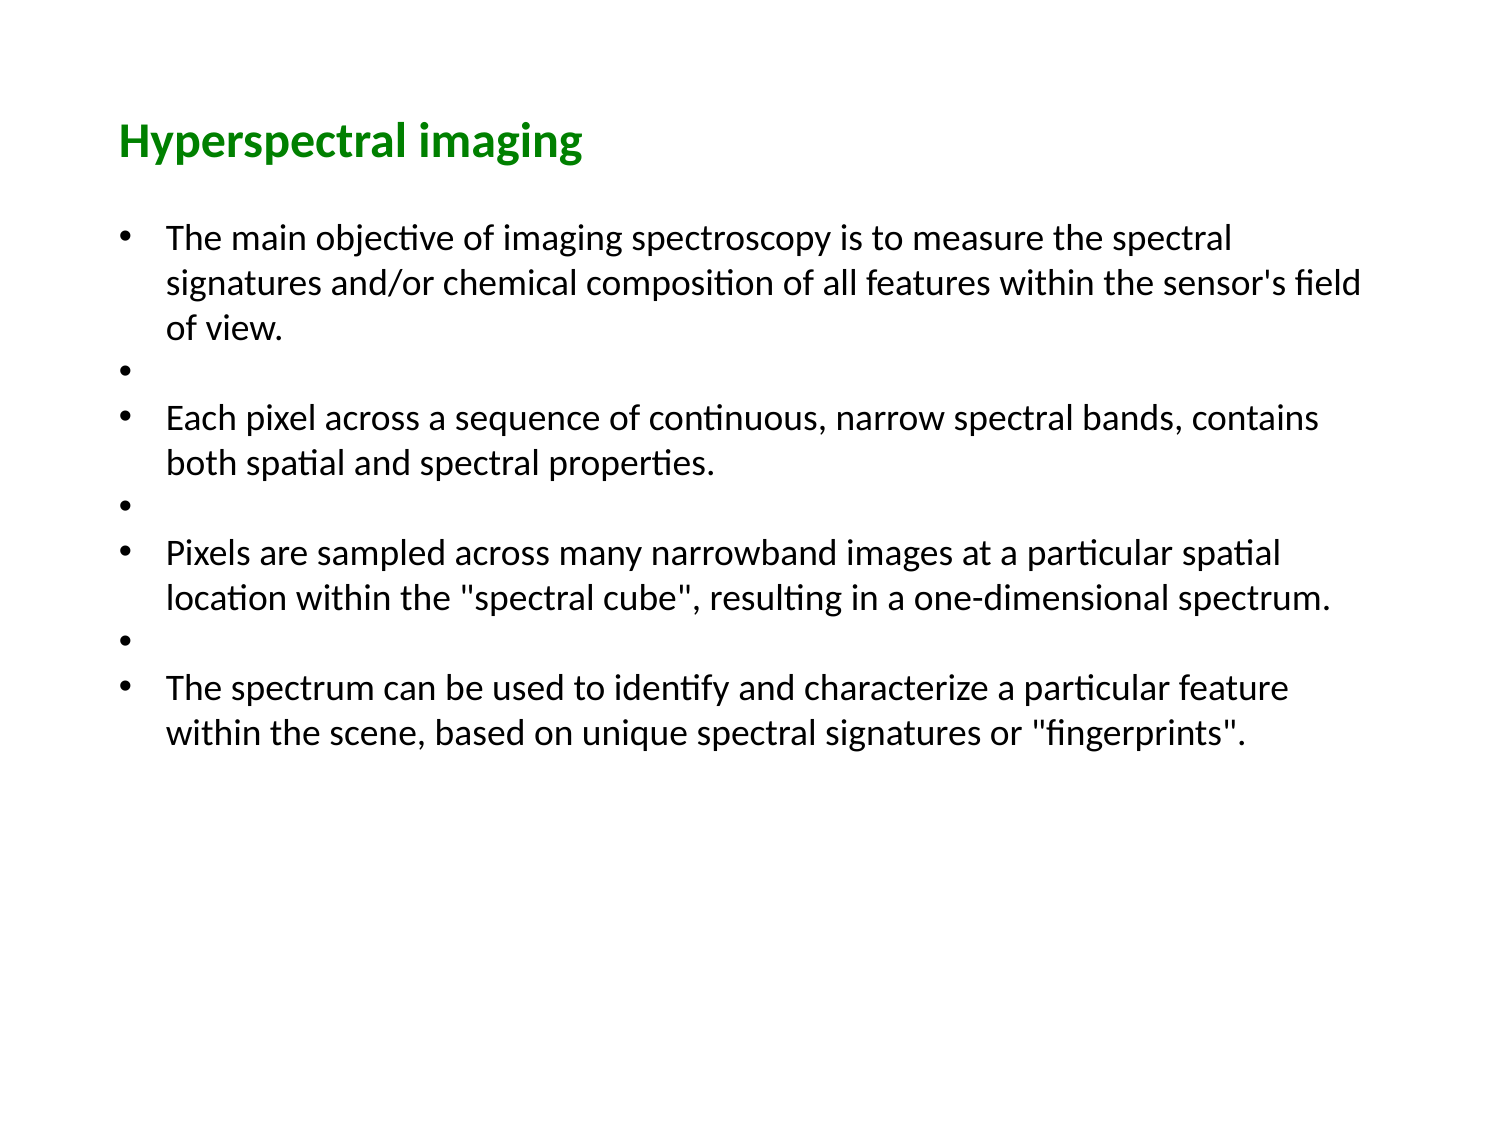

Hyperspectral imaging

The main objective of imaging spectroscopy is to measure the spectral signatures and/or chemical composition of all features within the sensor's field of view.

Each pixel across a sequence of continuous, narrow spectral bands, contains both spatial and spectral properties.

Pixels are sampled across many narrowband images at a particular spatial location within the "spectral cube", resulting in a one-dimensional spectrum.

The spectrum can be used to identify and characterize a particular feature within the scene, based on unique spectral signatures or "fingerprints".